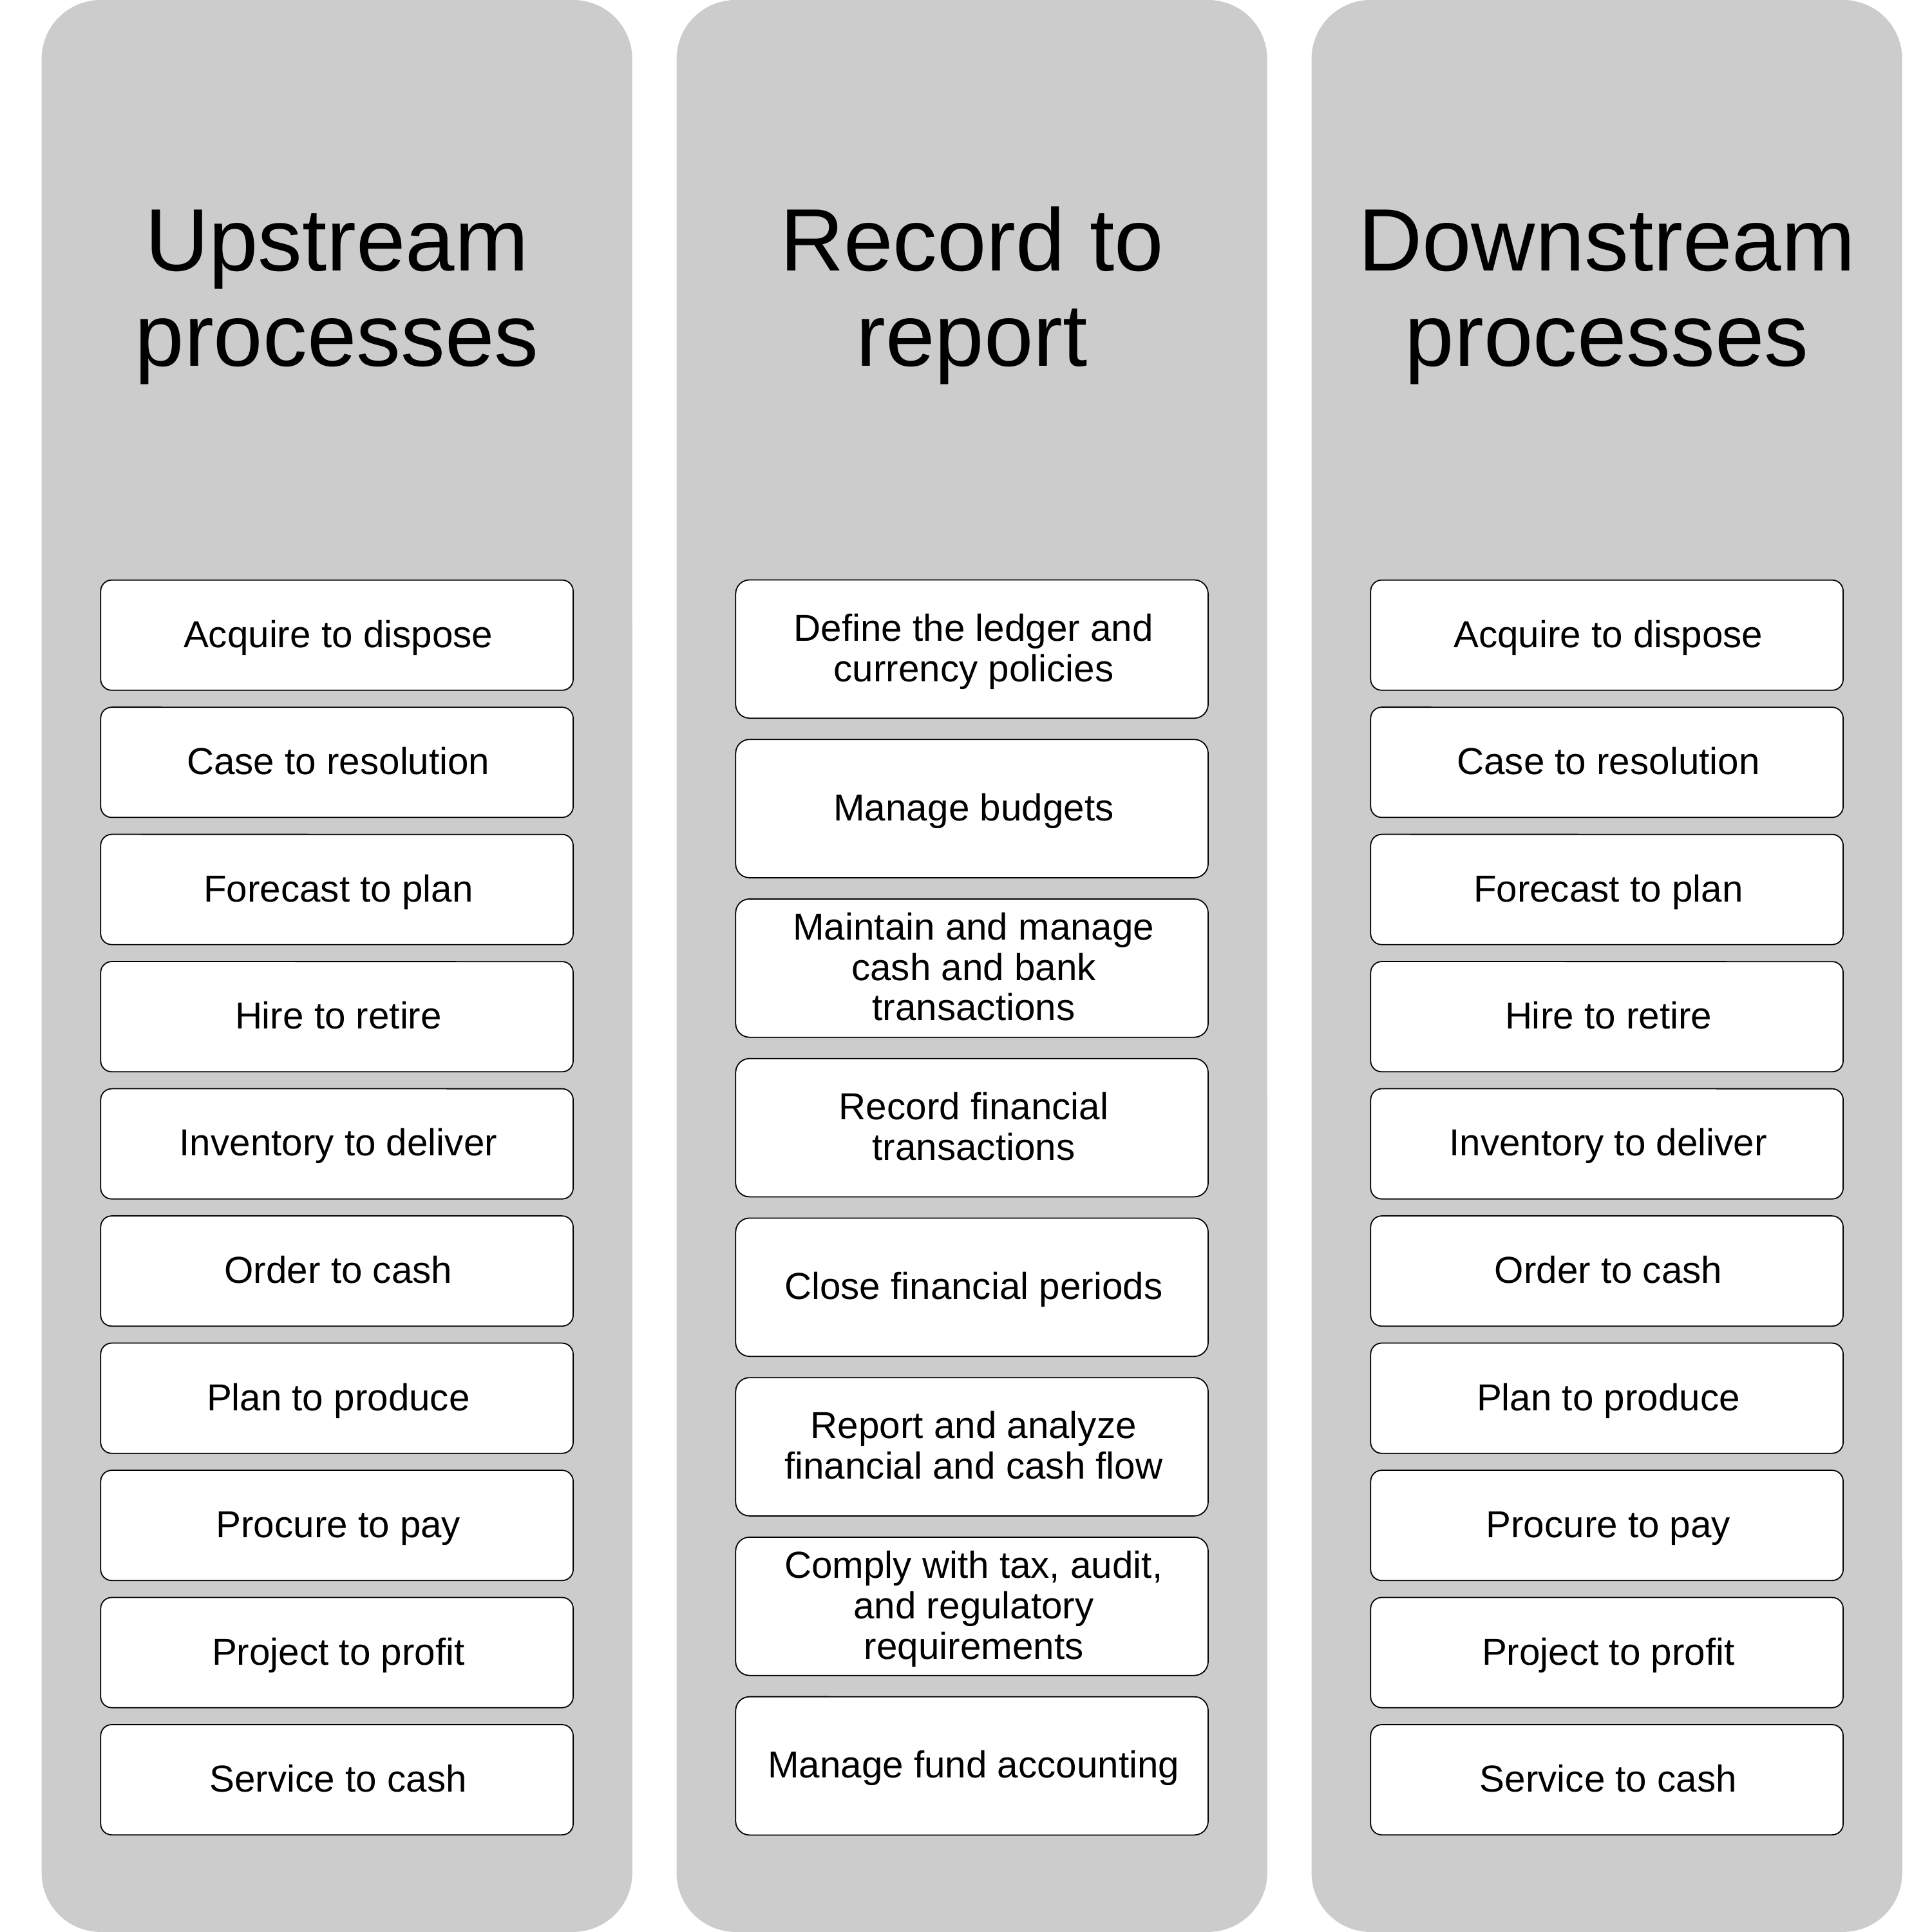

Upstream processes
Acquire to dispose
Case to resolution
Forecast to plan
Hire to retire
Inventory to deliver
Order to cash
Plan to produce
Procure to pay
Project to profit
Service to cash
Record to report
Define the ledger and currency policies
Manage budgets
Maintain and manage cash and bank transactions
Record financial transactions
Close financial periods
Report and analyze financial and cash flow
Comply with tax, audit, and regulatory requirements
Manage fund accounting
Downstream processes
Acquire to dispose
Case to resolution
Forecast to plan
Hire to retire
Inventory to deliver
Order to cash
Plan to produce
Procure to pay
Project to profit
Service to cash